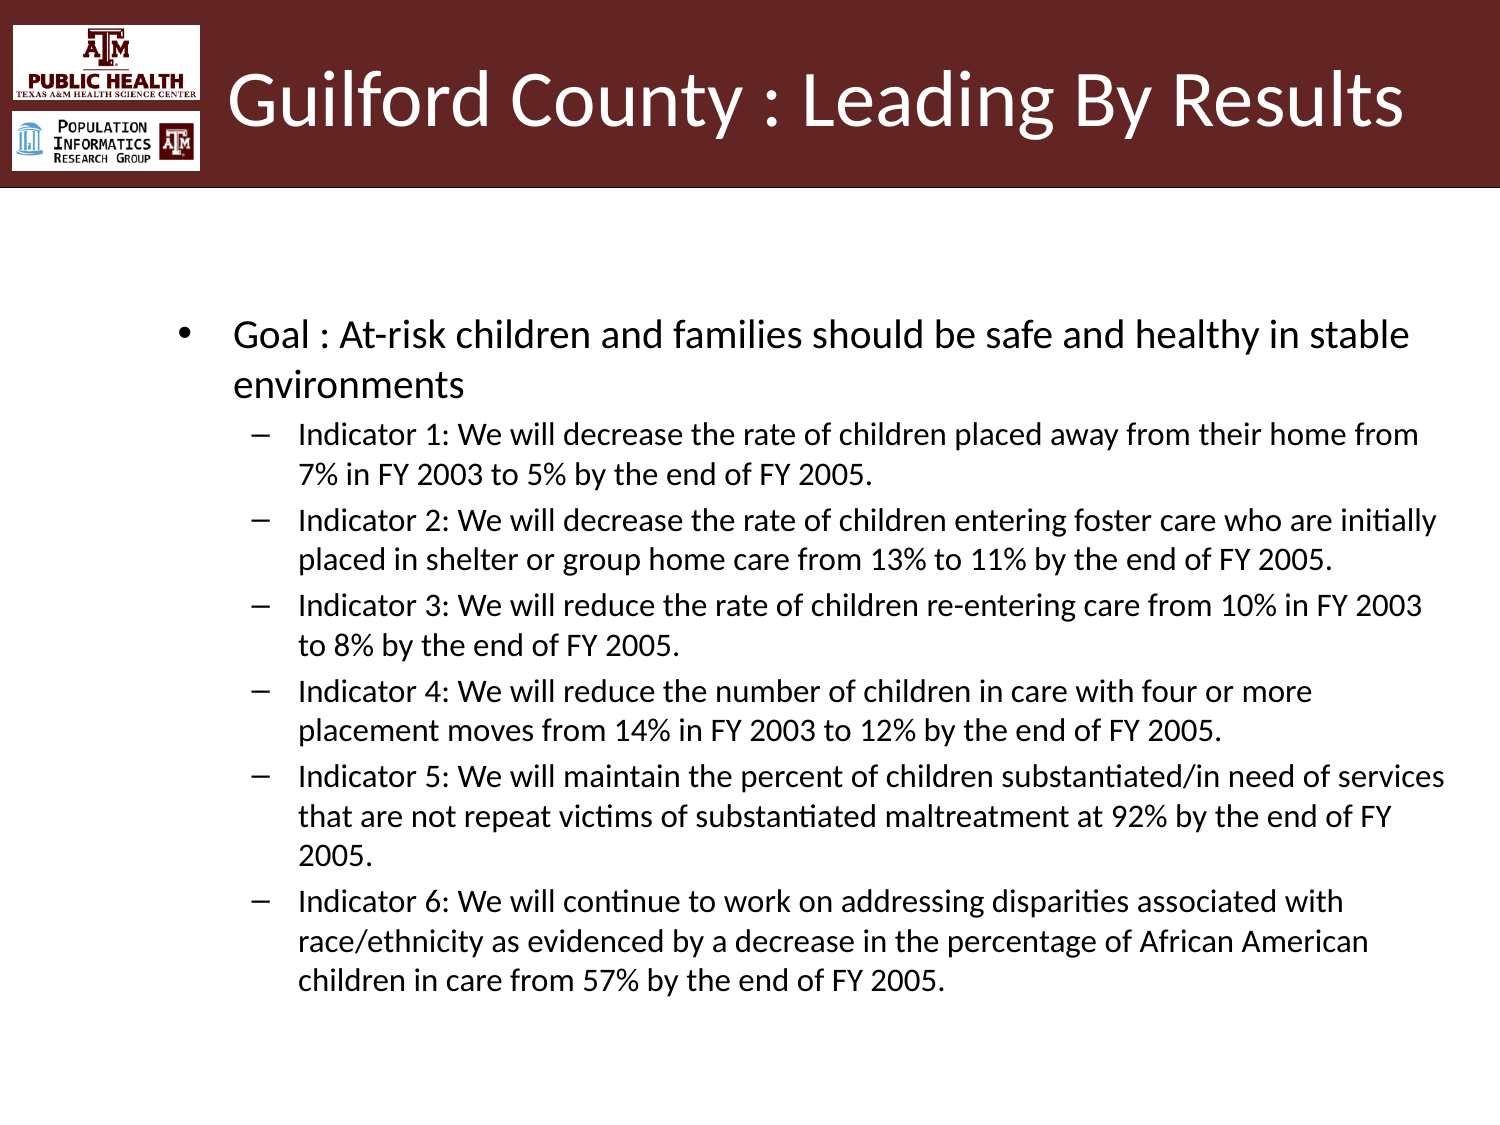

# Guilford County : Leading By Results
Goal : At-risk children and families should be safe and healthy in stable environments
Indicator 1: We will decrease the rate of children placed away from their home from 7% in FY 2003 to 5% by the end of FY 2005.
Indicator 2: We will decrease the rate of children entering foster care who are initially placed in shelter or group home care from 13% to 11% by the end of FY 2005.
Indicator 3: We will reduce the rate of children re-entering care from 10% in FY 2003 to 8% by the end of FY 2005.
Indicator 4: We will reduce the number of children in care with four or more placement moves from 14% in FY 2003 to 12% by the end of FY 2005.
Indicator 5: We will maintain the percent of children substantiated/in need of services that are not repeat victims of substantiated maltreatment at 92% by the end of FY 2005.
Indicator 6: We will continue to work on addressing disparities associated with race/ethnicity as evidenced by a decrease in the percentage of African American children in care from 57% by the end of FY 2005.